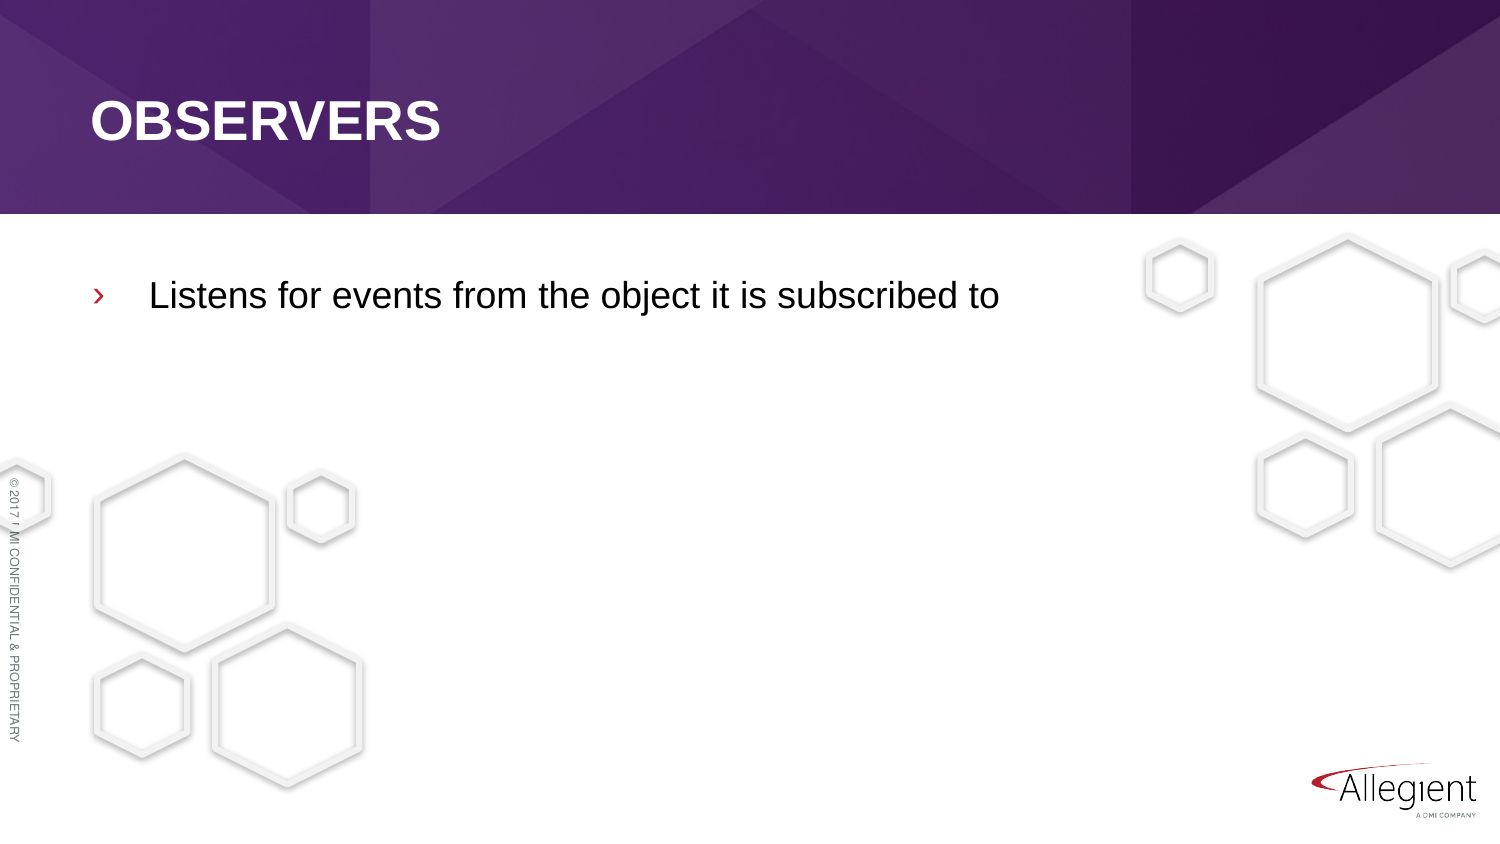

# Observers

Listens for events from the object it is subscribed to